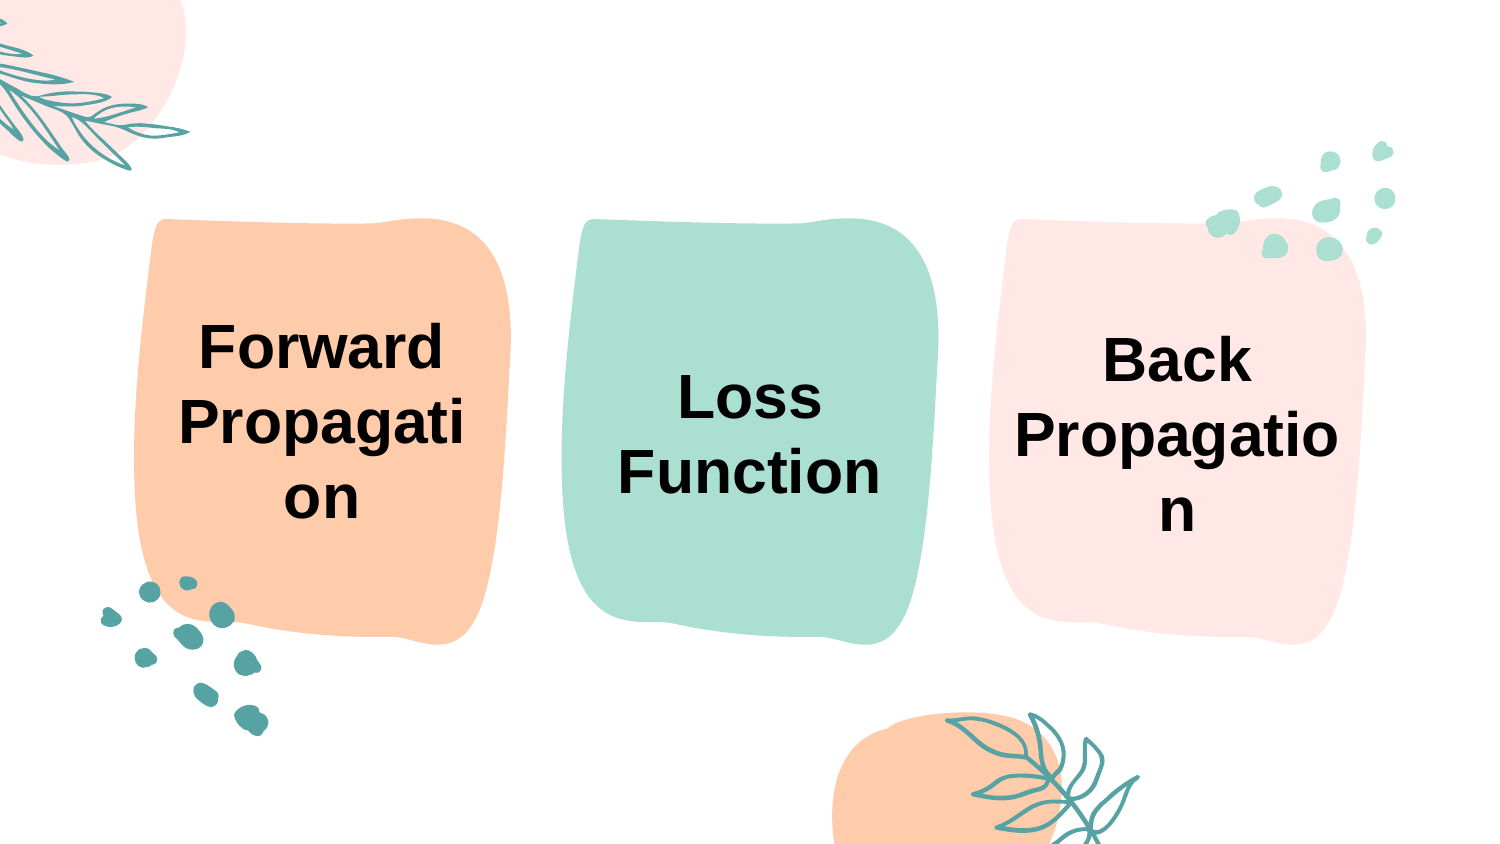

# Forward Propagation
Loss
Function
Back
Propagation